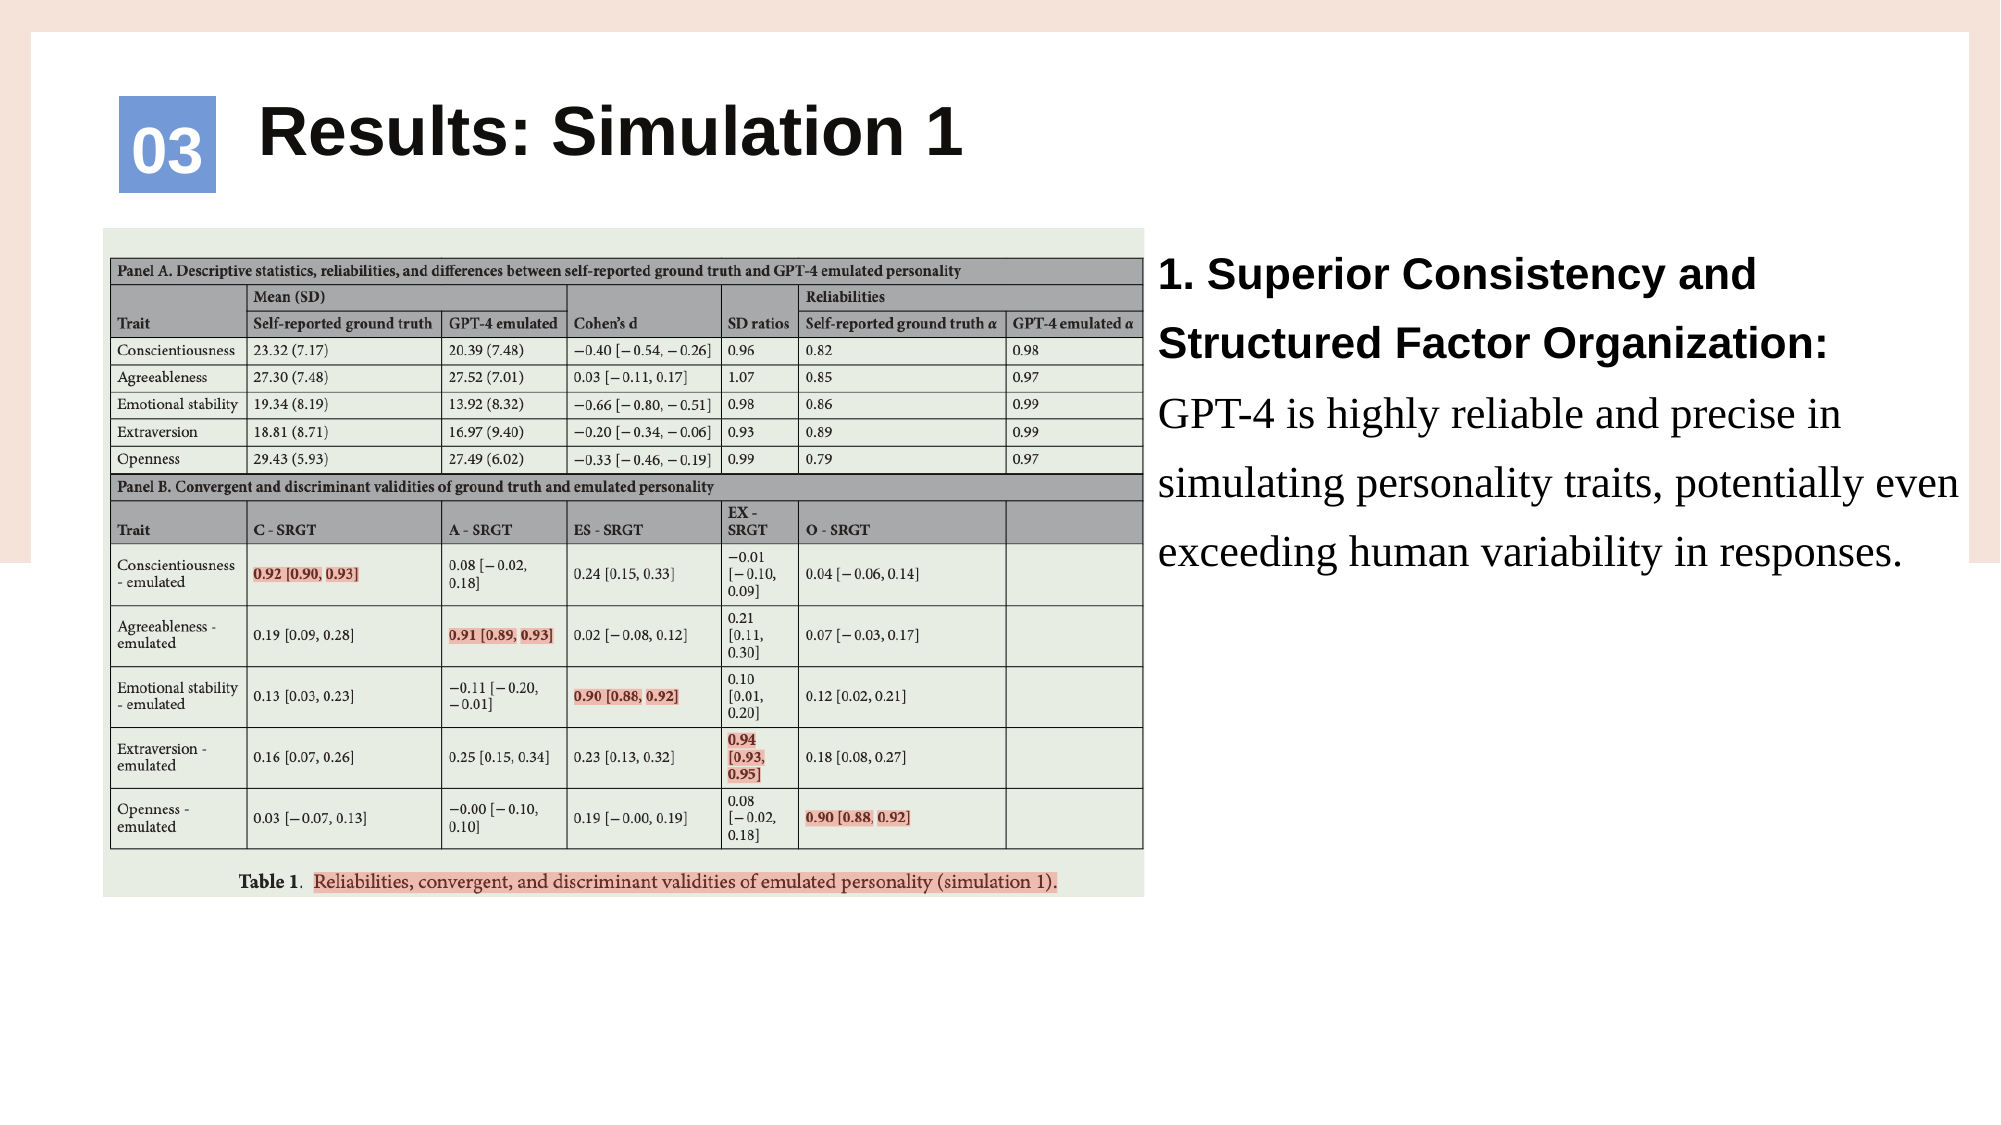

Results: Simulation 1

03

1. Superior Consistency and Structured Factor Organization:
GPT-4 is highly reliable and precise in simulating personality traits, potentially even exceeding human variability in responses.